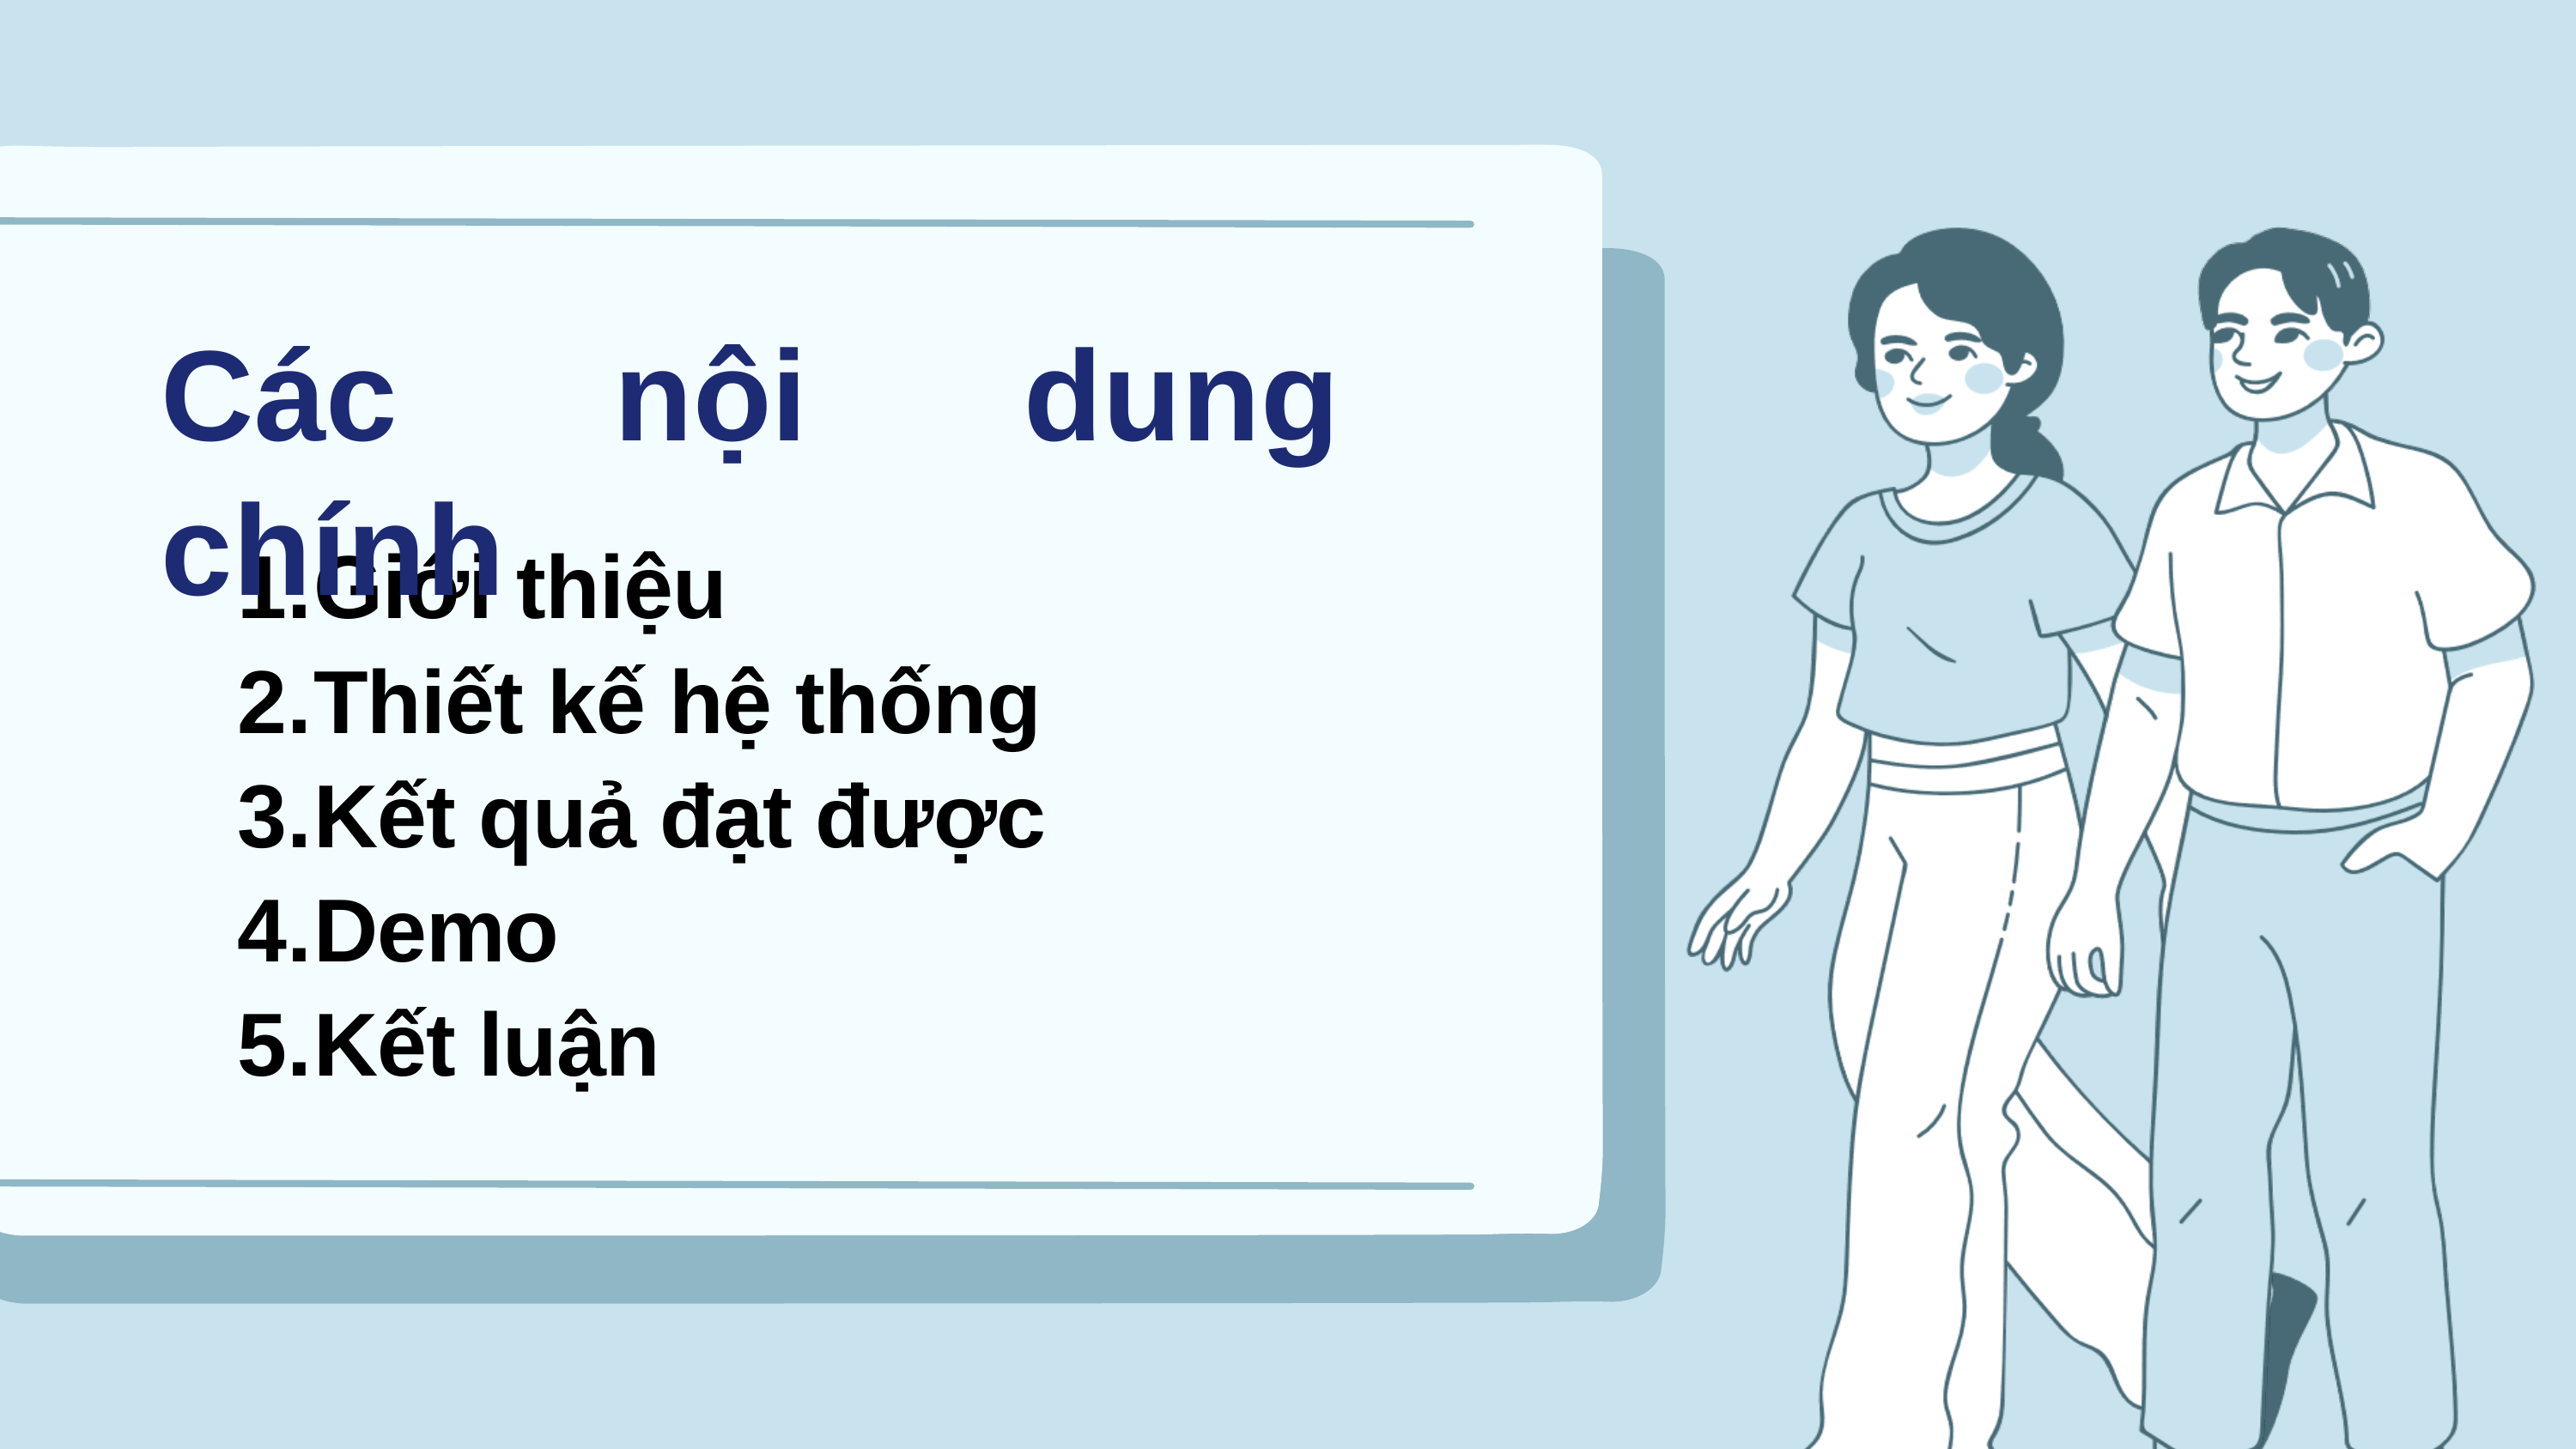

Các nội dung chính
Giới thiệu
Thiết kế hệ thống
Kết quả đạt được
Demo
Kết luận